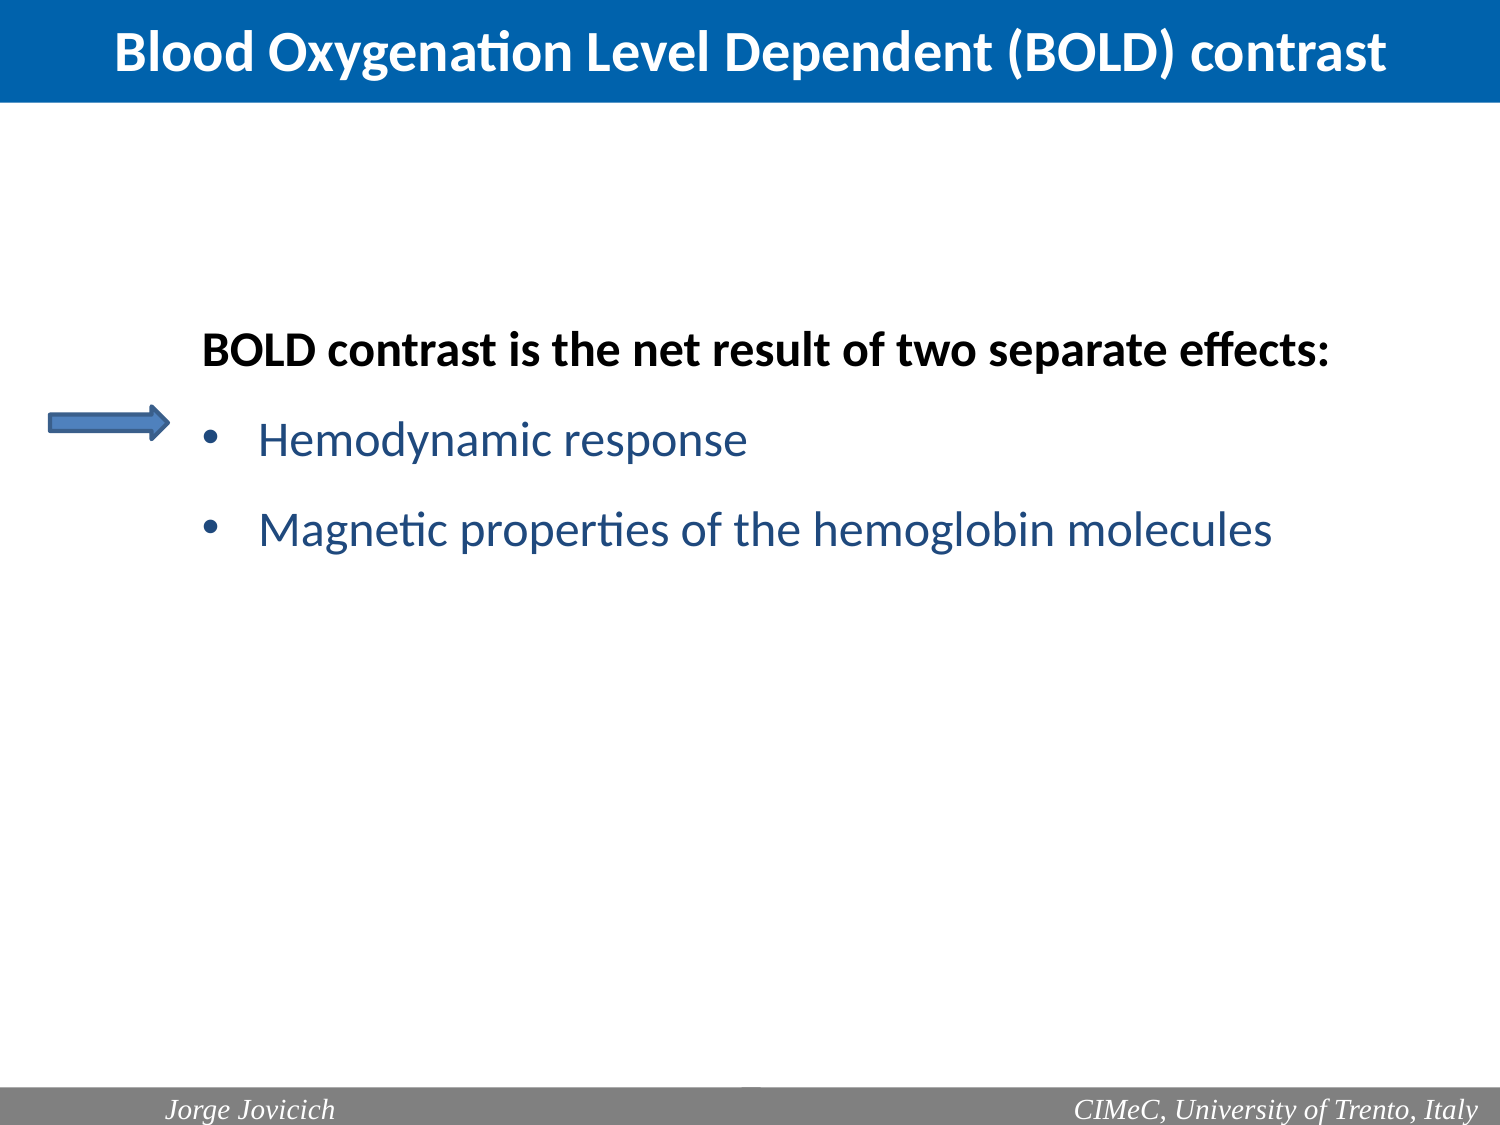

Blood Oxygenation Level Dependent (BOLD) contrast
BOLD contrast is the net result of two separate effects:
Hemodynamic response
Magnetic properties of the hemoglobin molecules

	Jorge Jovicich
     CIMeC, University of Trento, Italy